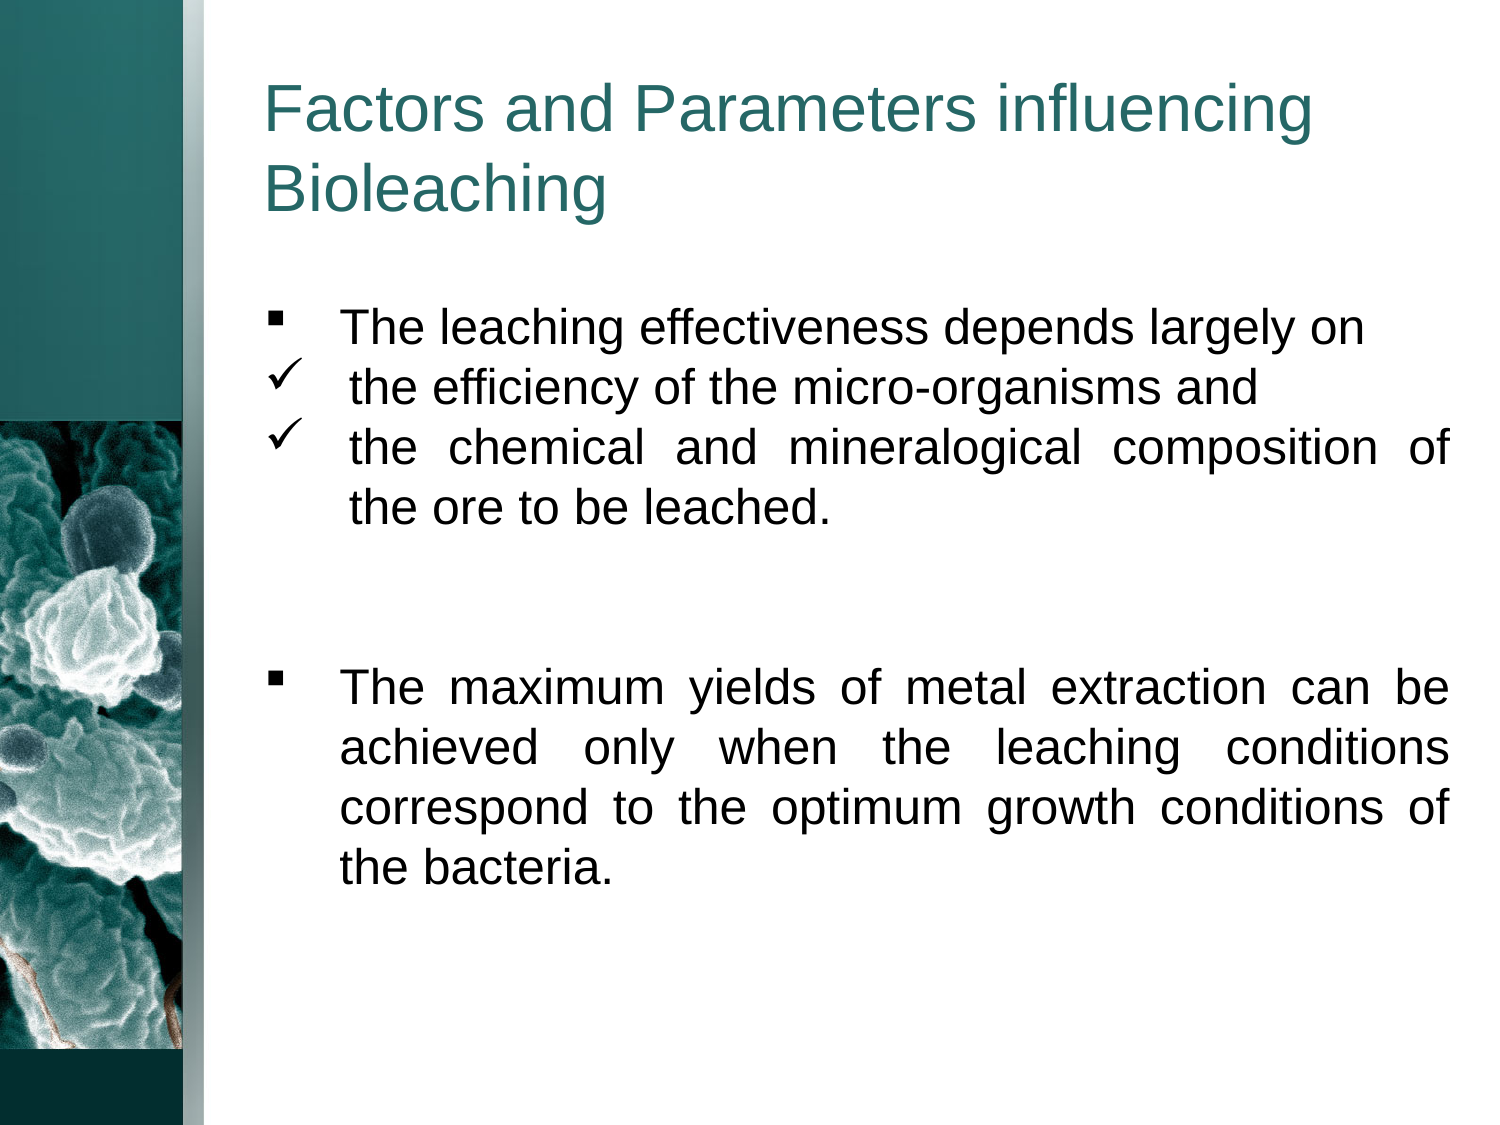

# Factors and Parameters influencing Bioleaching
The leaching effectiveness depends largely on
the efficiency of the micro-organisms and
the chemical and mineralogical composition of the ore to be leached.

The maximum yields of metal extraction can be achieved only when the leaching conditions correspond to the optimum growth conditions of the bacteria.